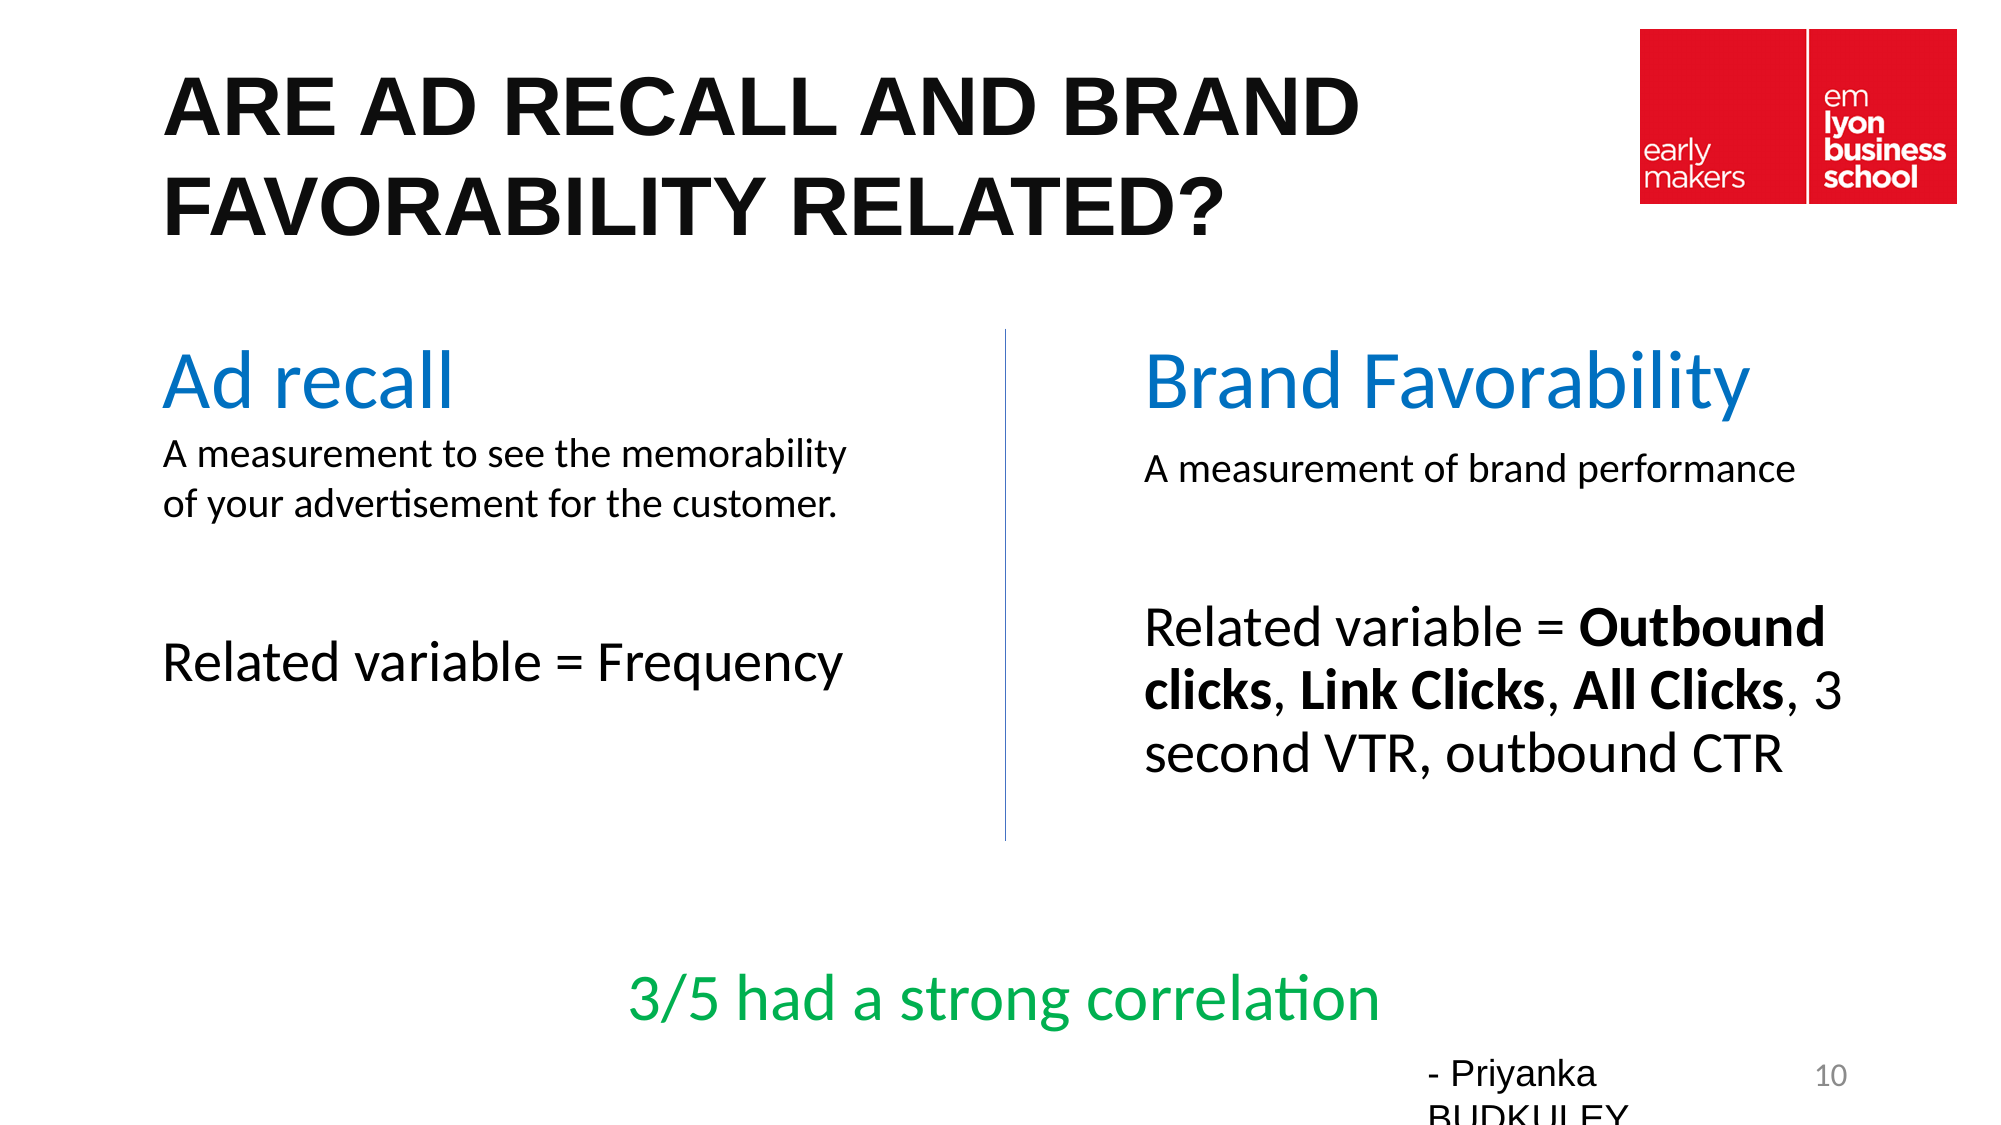

Are Ad Recall and Brand Favorability Related?
Ad recall
A measurement to see the memorability of your advertisement for the customer.

Related variable = Frequency
Brand Favorability
A measurement of brand performance

Related variable = Outbound clicks, Link Clicks, All Clicks, 3 second VTR, outbound CTR
3/5 had a strong correlation
10